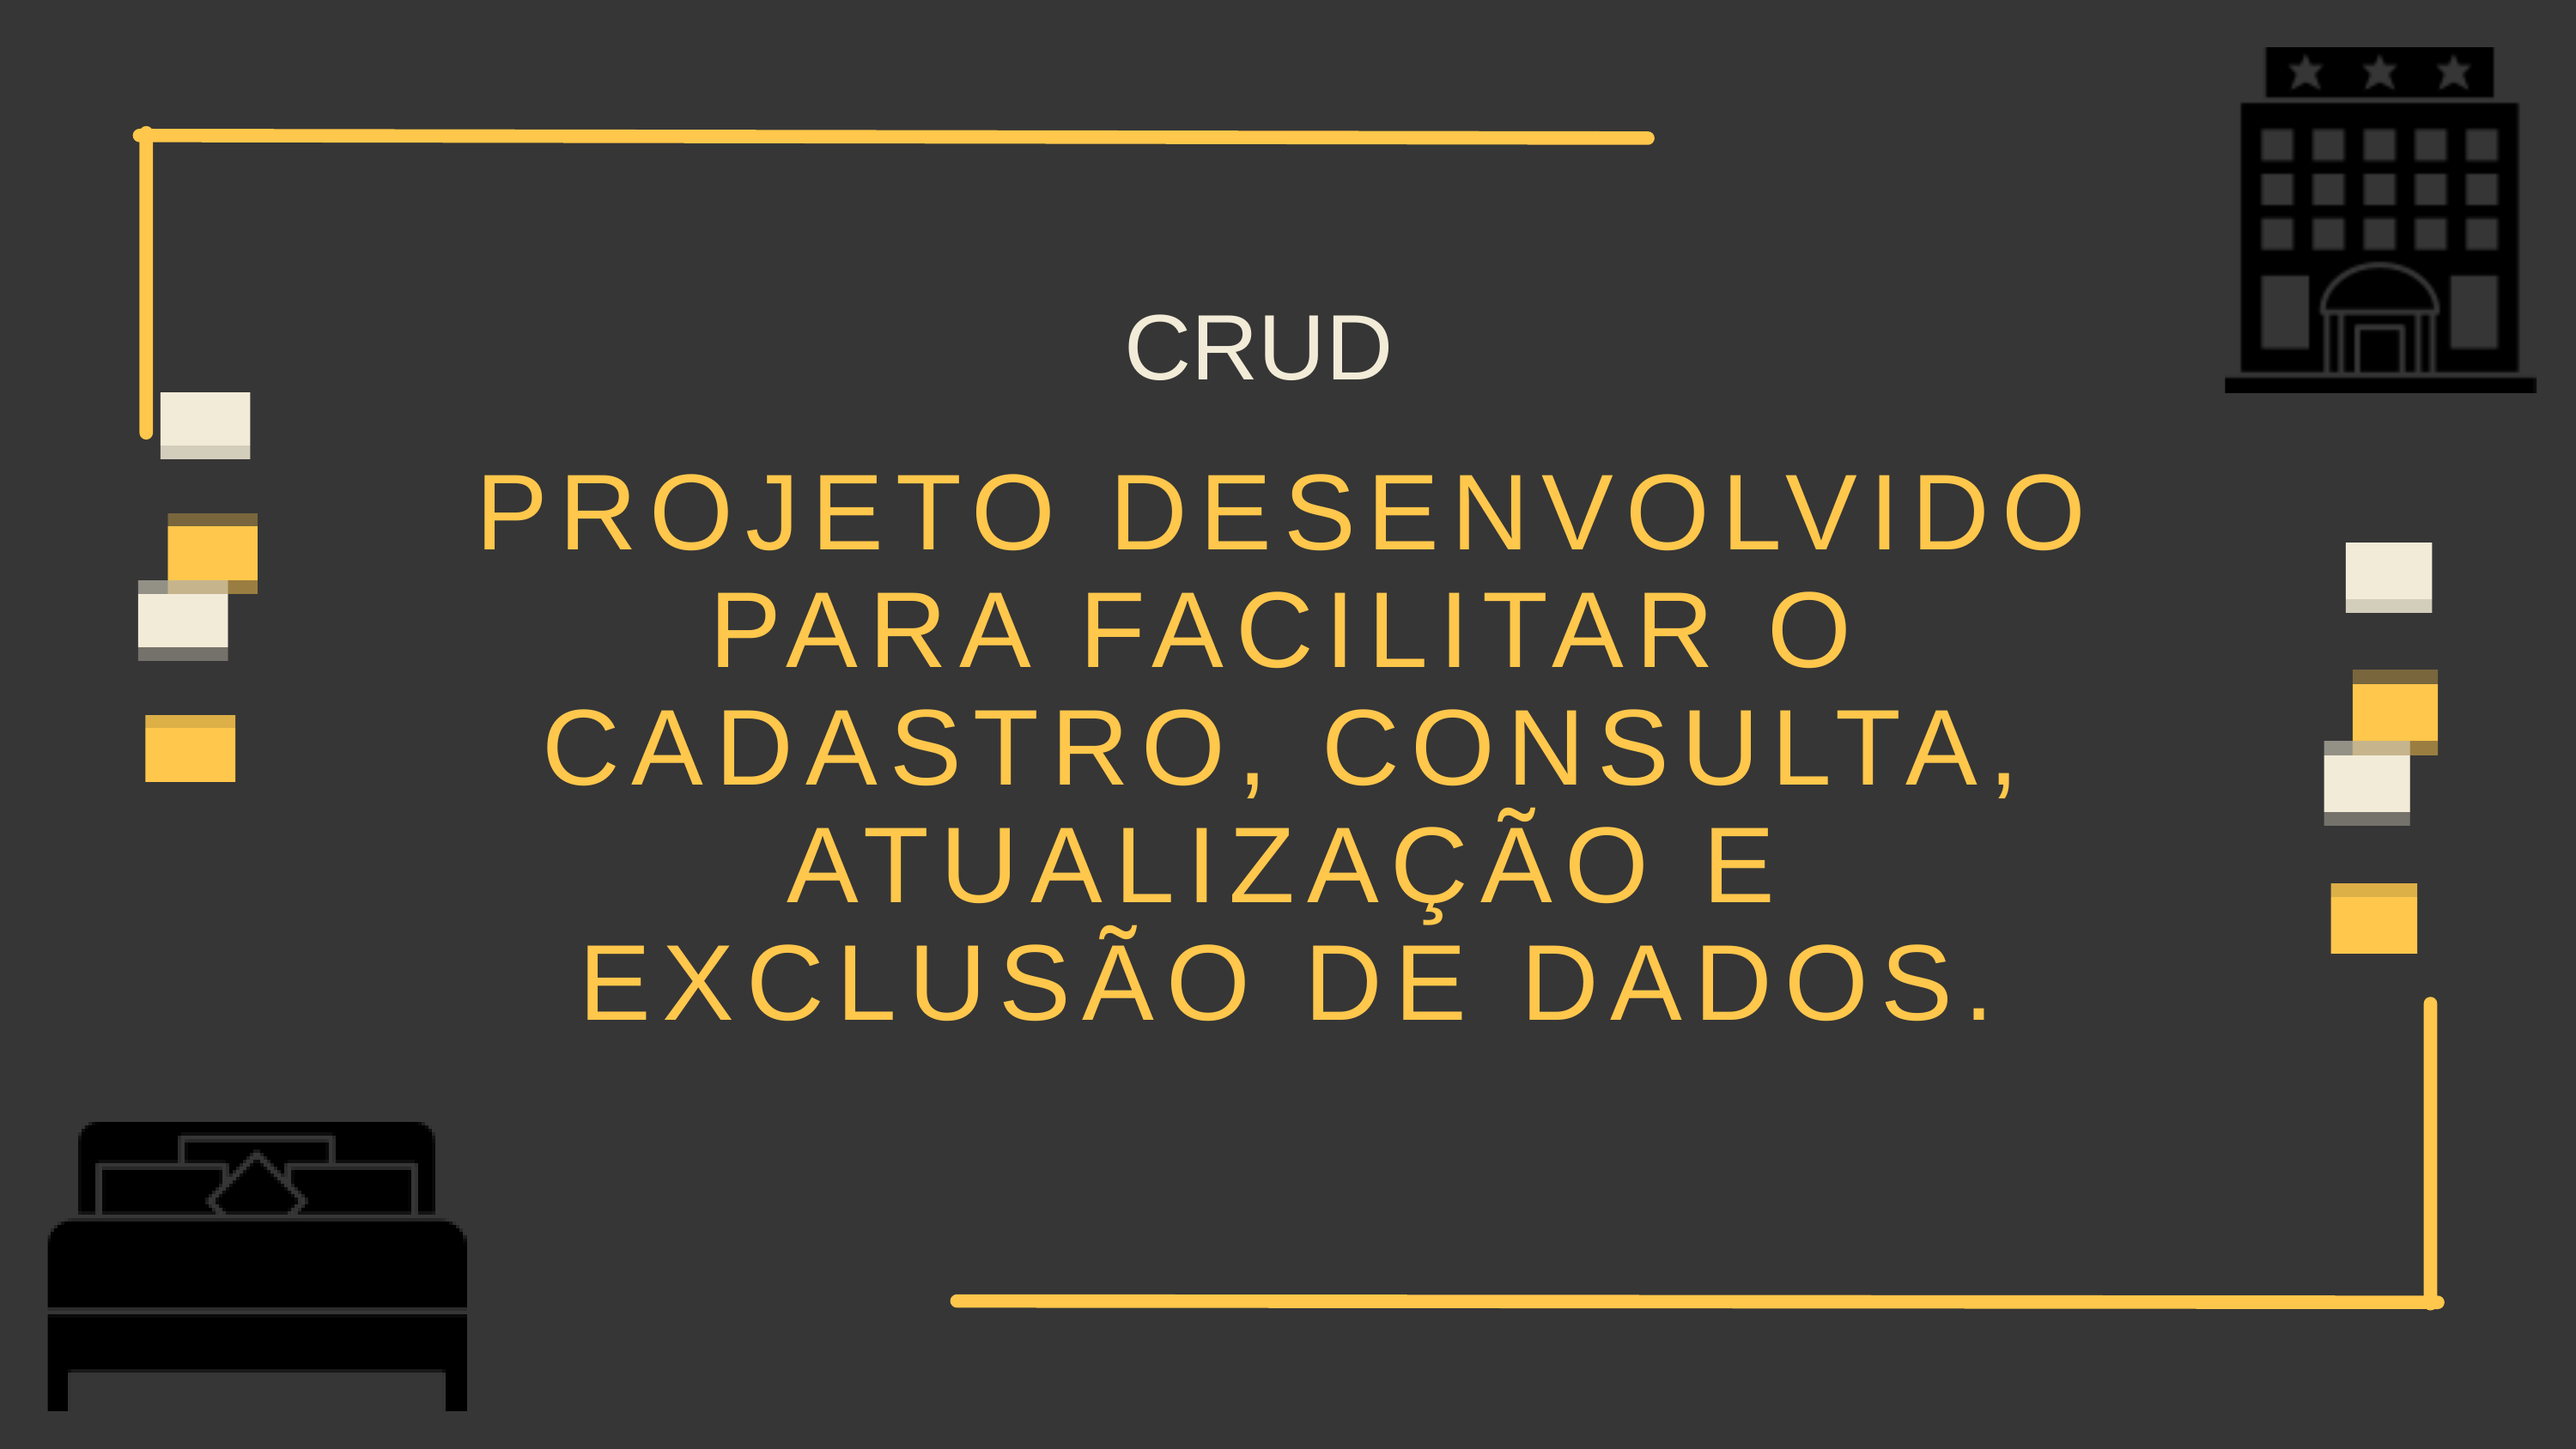

CRUD
PROJETO DESENVOLVIDO PARA FACILITAR O CADASTRO, CONSULTA, ATUALIZAÇÃO E EXCLUSÃO DE DADOS.